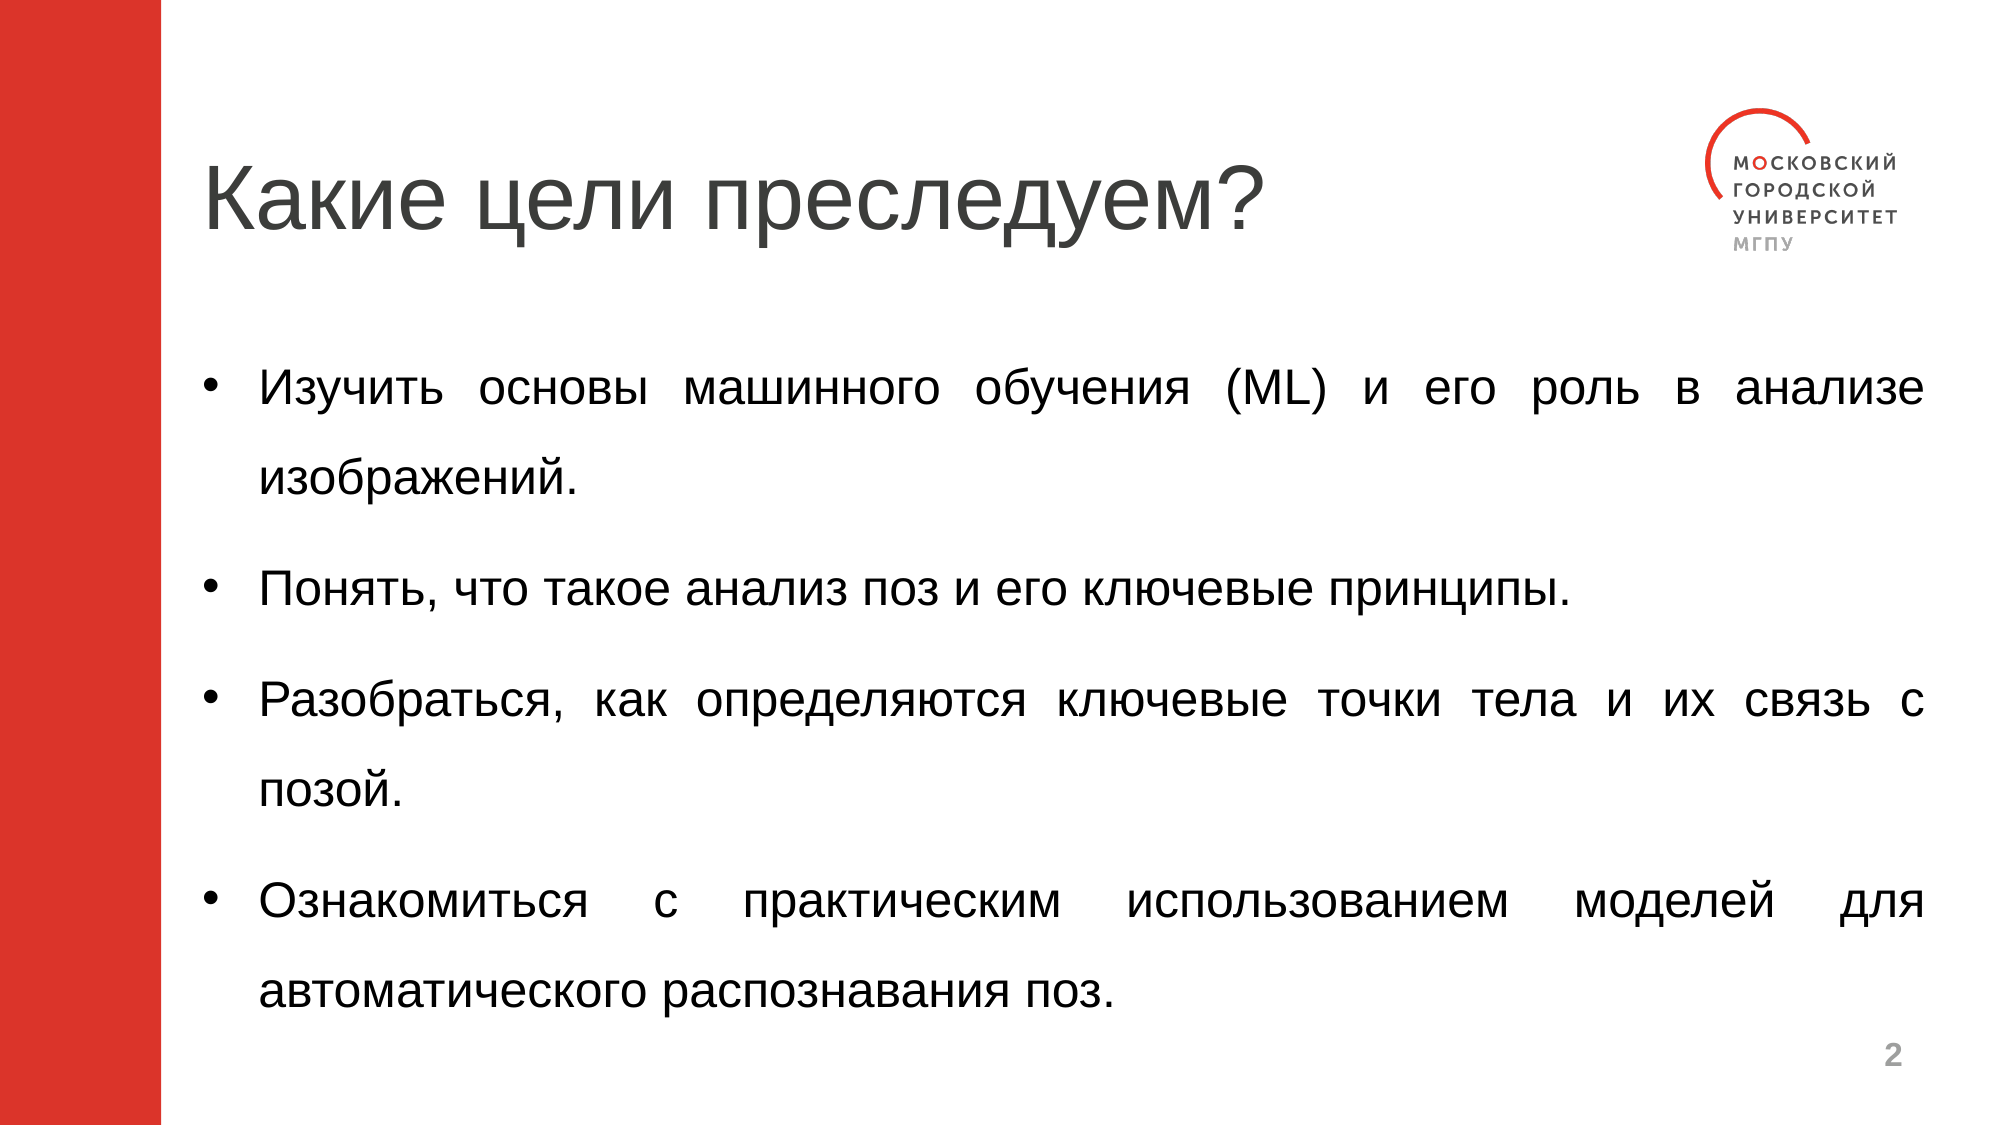

# Какие цели преследуем?
Изучить основы машинного обучения (ML) и его роль в анализе изображений.
Понять, что такое анализ поз и его ключевые принципы.
Разобраться, как определяются ключевые точки тела и их связь с позой.
Ознакомиться с практическим использованием моделей для автоматического распознавания поз.
2